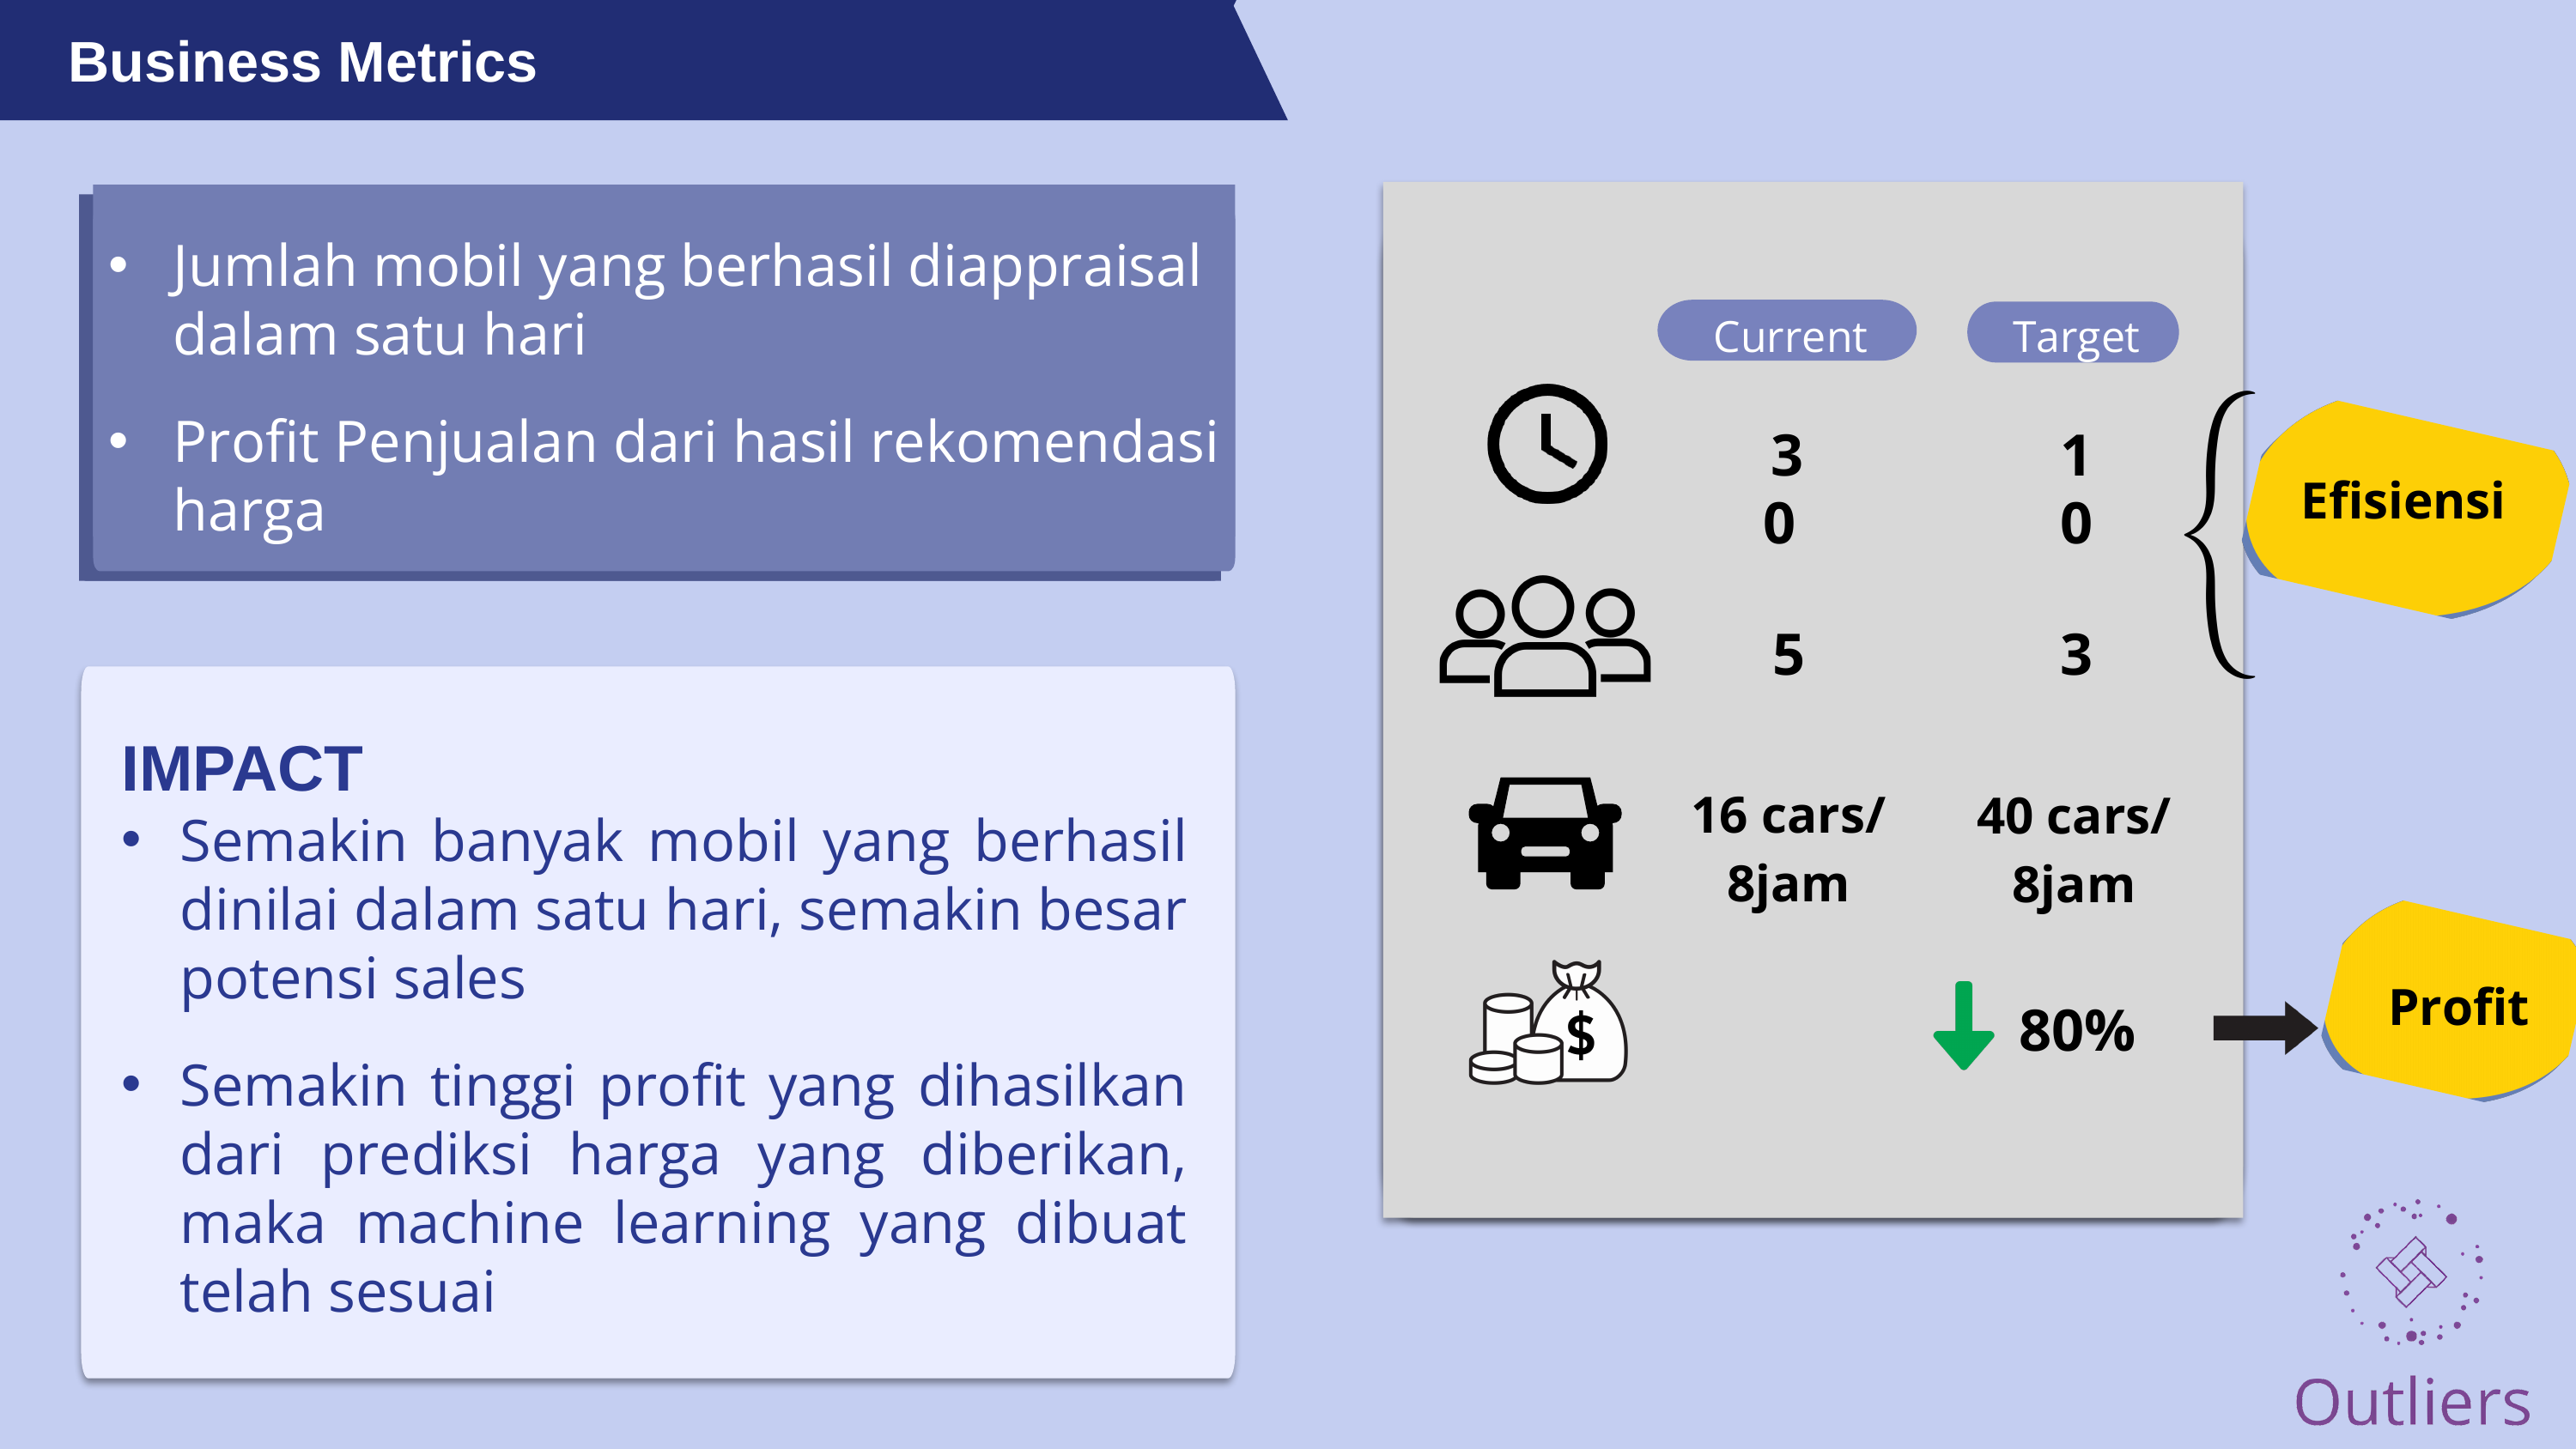

Business Metrics

Jumlah mobil yang berhasil diappraisal dalam satu hari

Profit Penjualan dari hasil rekomendasi harga

Current

Target

10
30
Efisiensi

3
5

IMPACT
Semakin banyak mobil yang berhasil dinilai dalam satu hari, semakin besar potensi sales

Semakin tinggi profit yang dihasilkan dari prediksi harga yang diberikan, maka machine learning yang dibuat telah sesuai
16 cars/
8jam
40 cars/
8jam

Profit

 80%